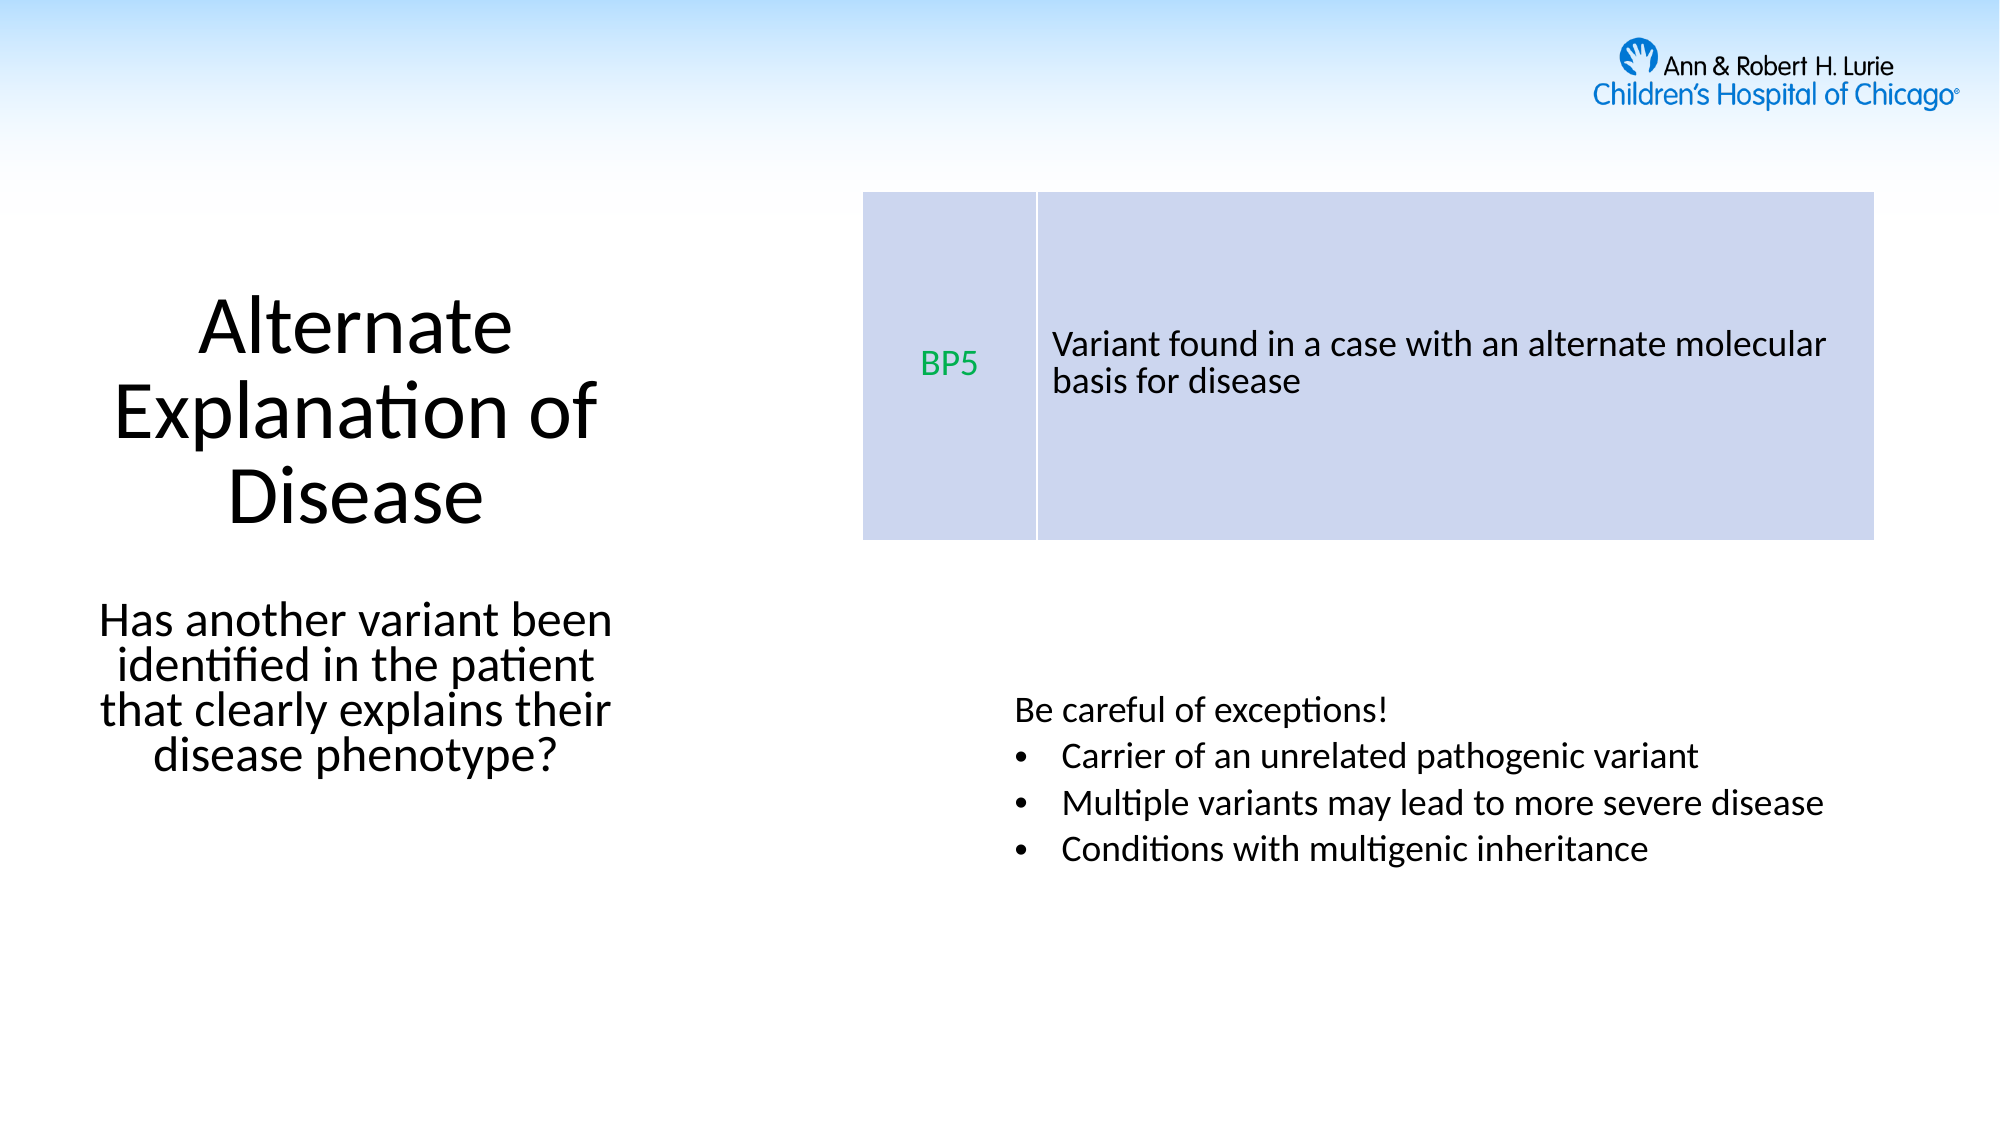

| BP5 | Variant found in a case with an alternate molecular basis for disease |
| --- | --- |
# Alternate Explanation of Disease
Has another variant been identified in the patient that clearly explains their disease phenotype?
Be careful of exceptions!
Carrier of an unrelated pathogenic variant
Multiple variants may lead to more severe disease
Conditions with multigenic inheritance